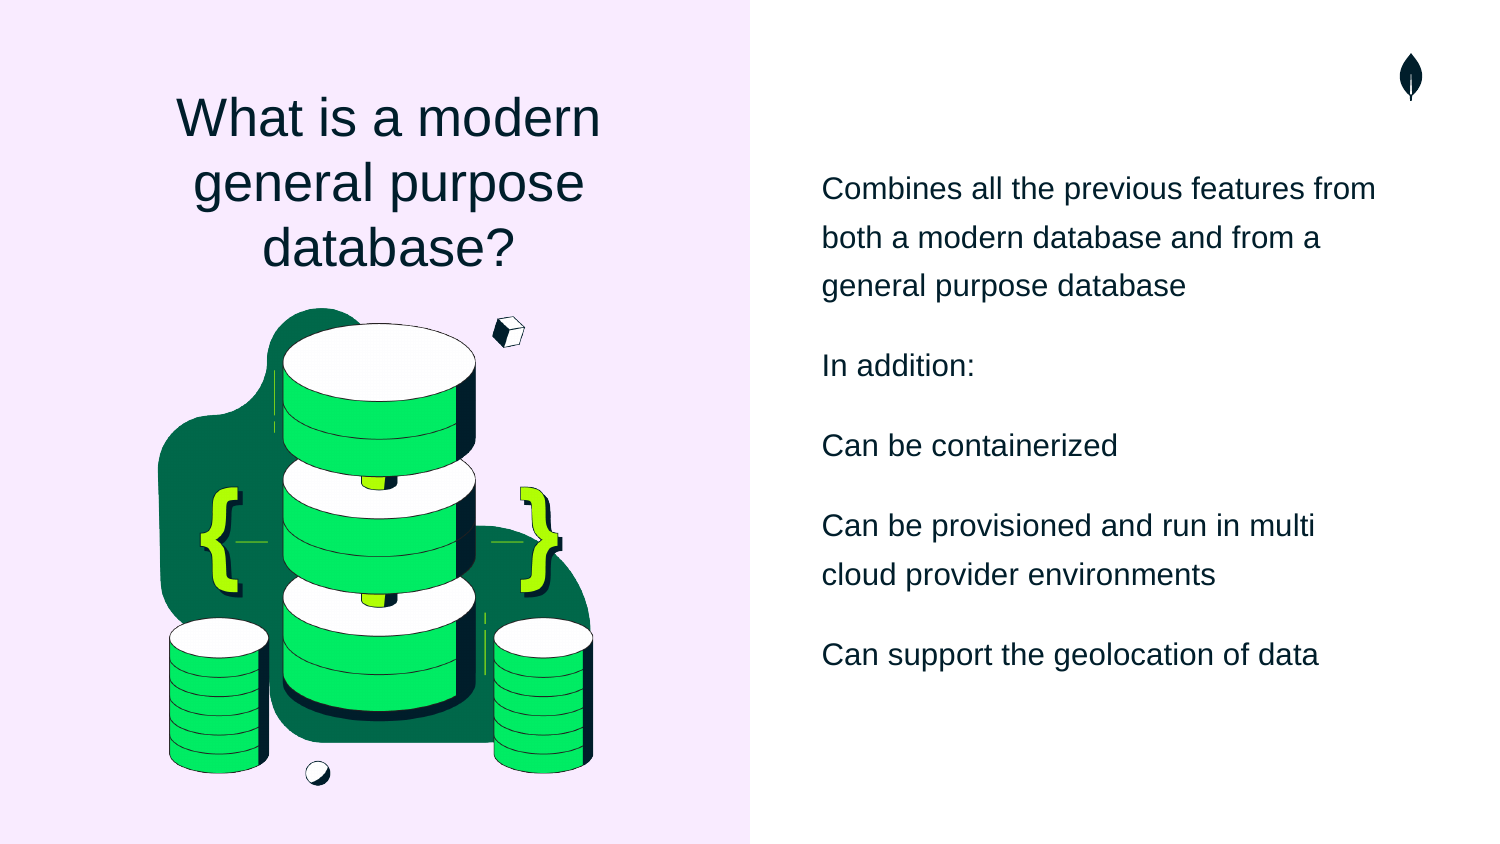

# What is a modern general purpose database?
Combines all the previous features from both a modern database and from a general purpose database
In addition:
Can be containerized
Can be provisioned and run in multi cloud provider environments
Can support the geolocation of data